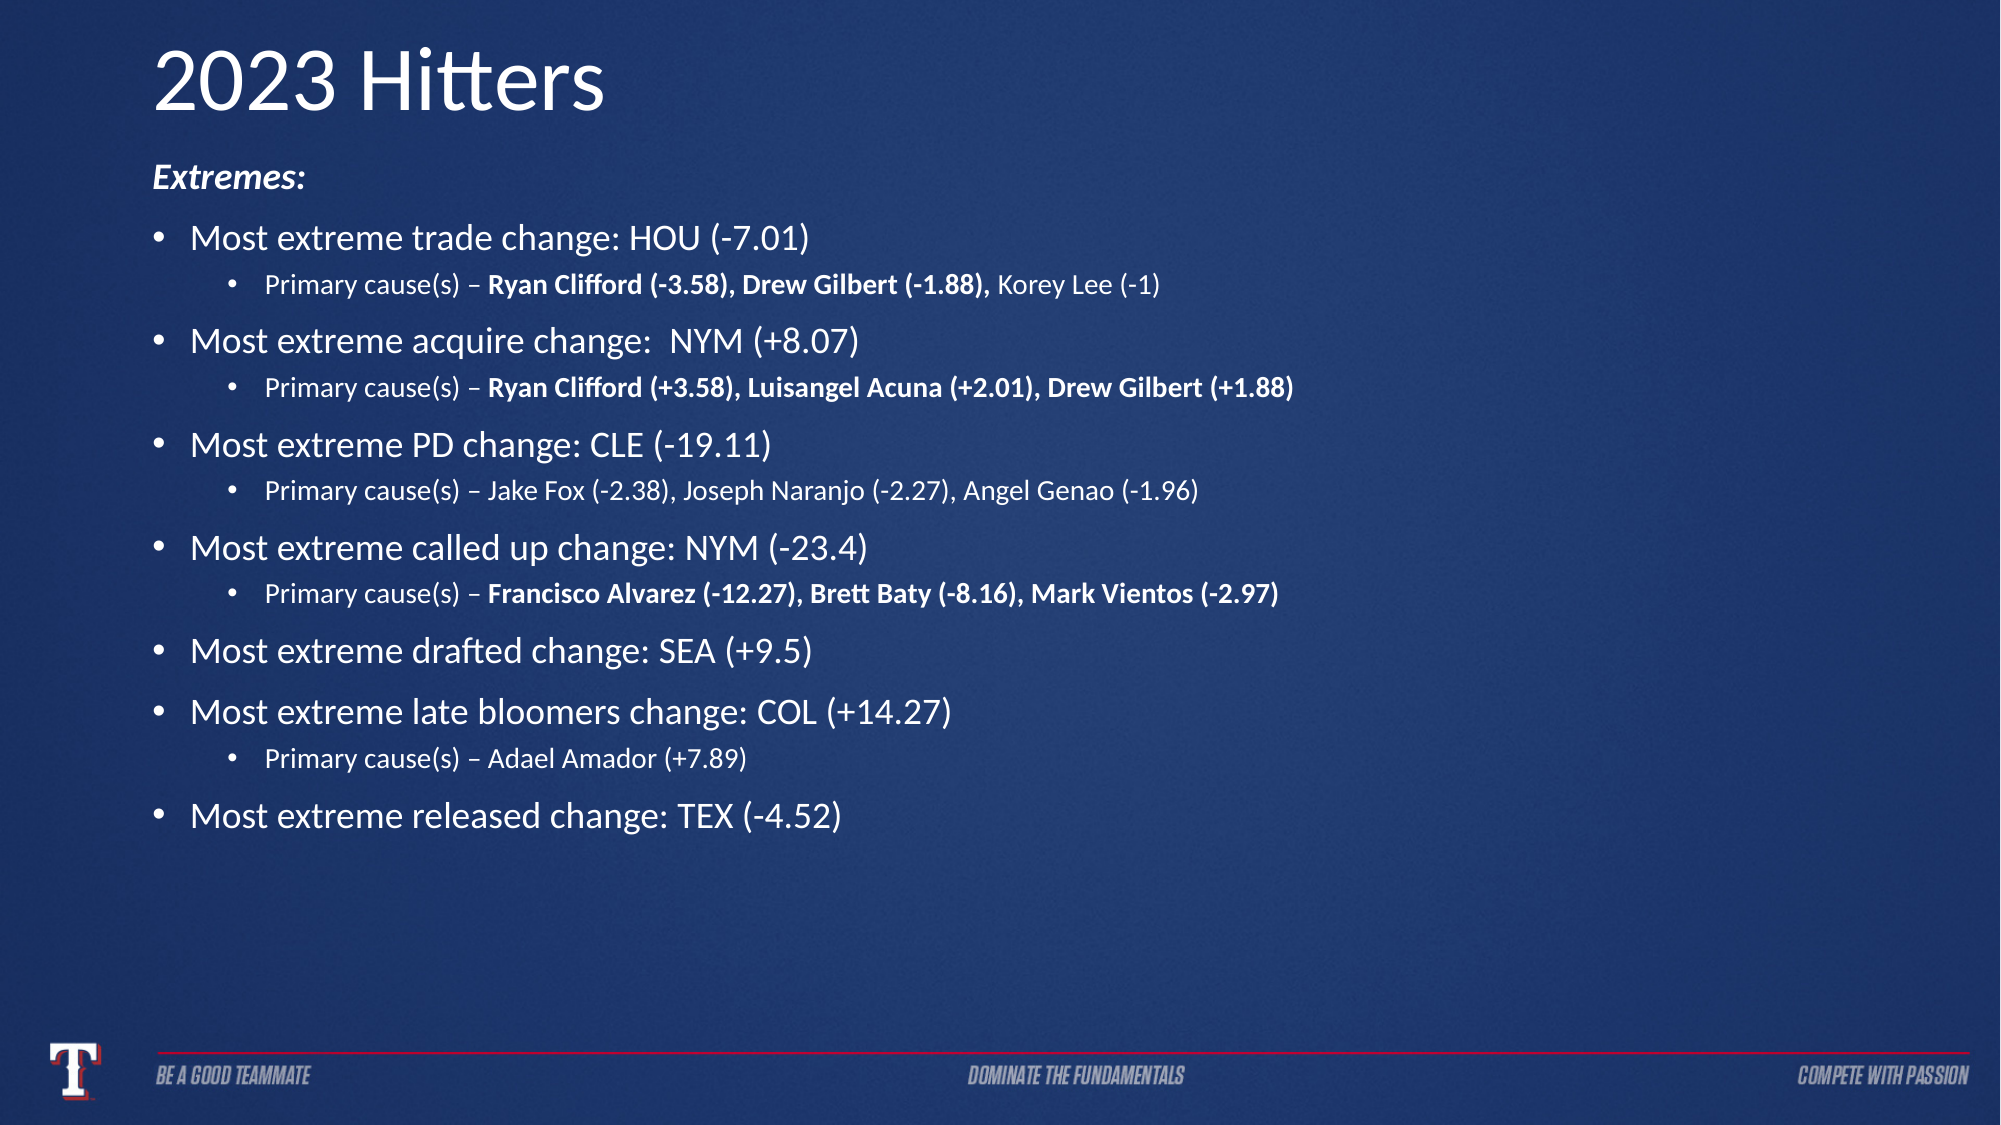

# 2023 Hitters
Extremes:
Most extreme trade change: HOU (-7.01)
Primary cause(s) – Ryan Clifford (-3.58), Drew Gilbert (-1.88), Korey Lee (-1)
Most extreme acquire change:  NYM (+8.07)
Primary cause(s) – Ryan Clifford (+3.58), Luisangel Acuna (+2.01), Drew Gilbert (+1.88)
Most extreme PD change: CLE (-19.11)
Primary cause(s) – Jake Fox (-2.38), Joseph Naranjo (-2.27), Angel Genao (-1.96)
Most extreme called up change: NYM (-23.4)
Primary cause(s) – Francisco Alvarez (-12.27), Brett Baty (-8.16), Mark Vientos (-2.97)
Most extreme drafted change: SEA (+9.5)
Most extreme late bloomers change: COL (+14.27)
Primary cause(s) – Adael Amador (+7.89)
Most extreme released change: TEX (-4.52)